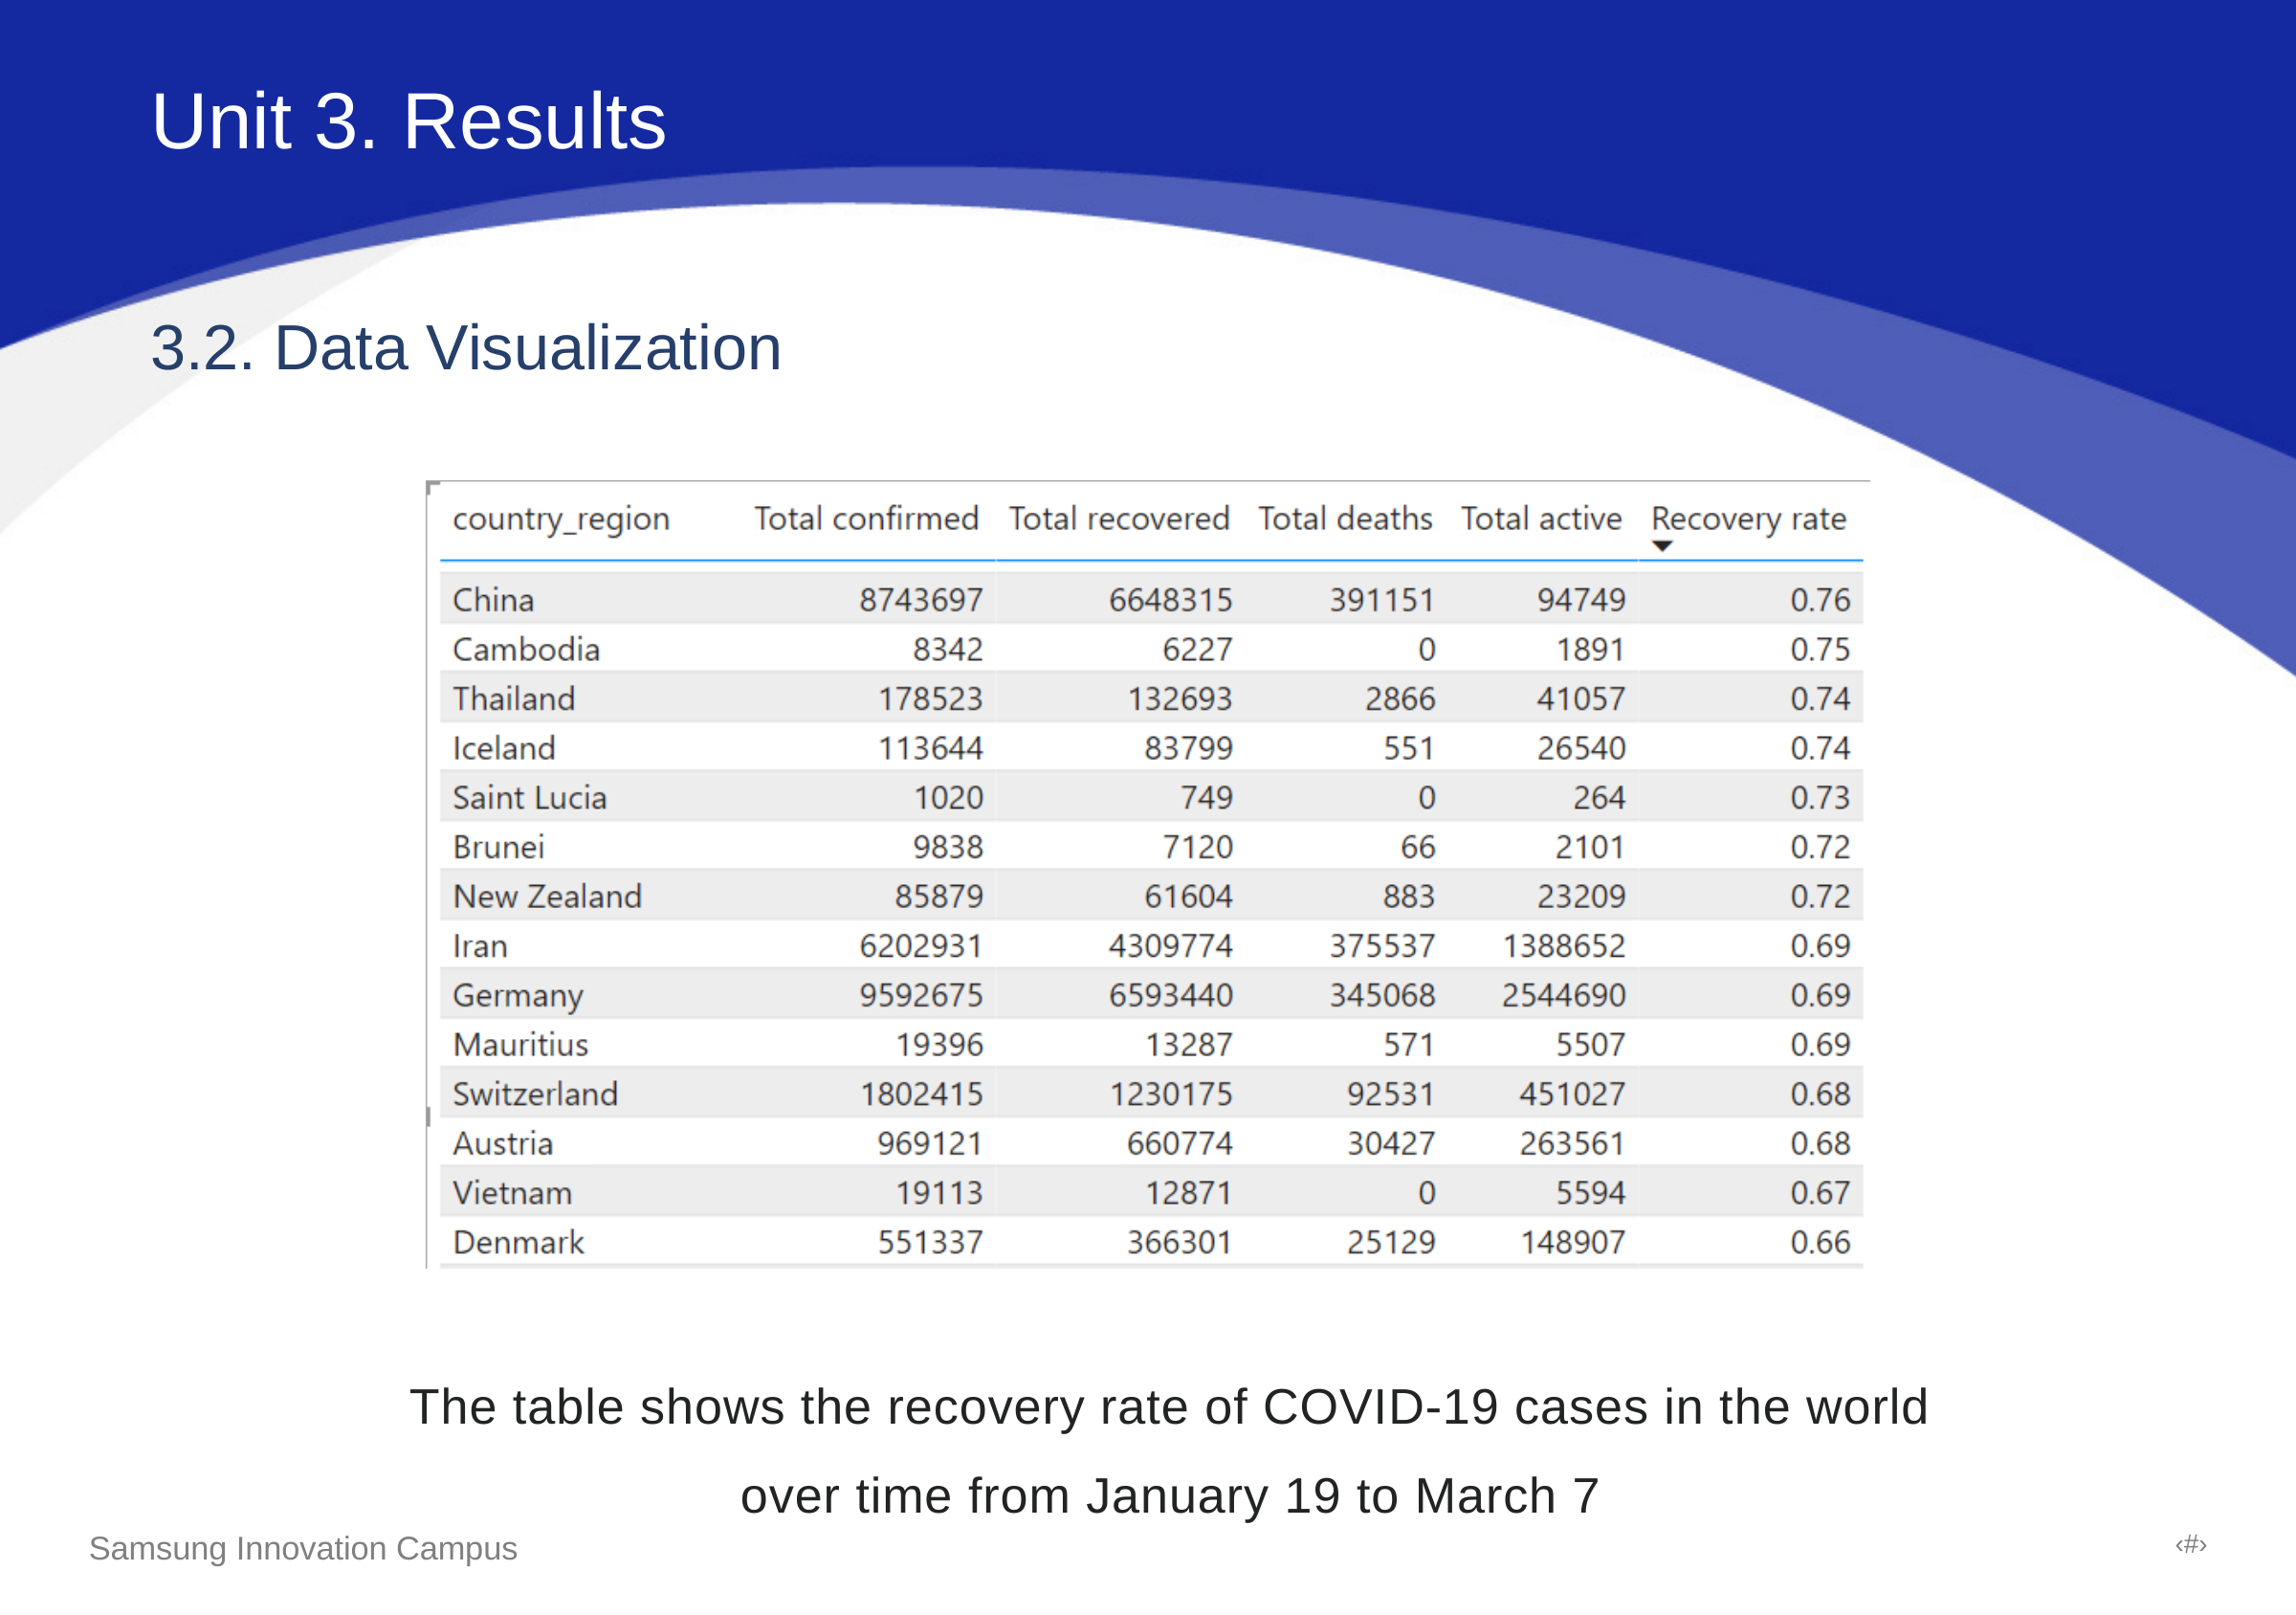

Unit 3. Results
3.2. Data Visualization

The table shows the recovery rate of COVID-19 cases in the world over time from January 19 to March 7

‹#›
Samsung Innovation Campus